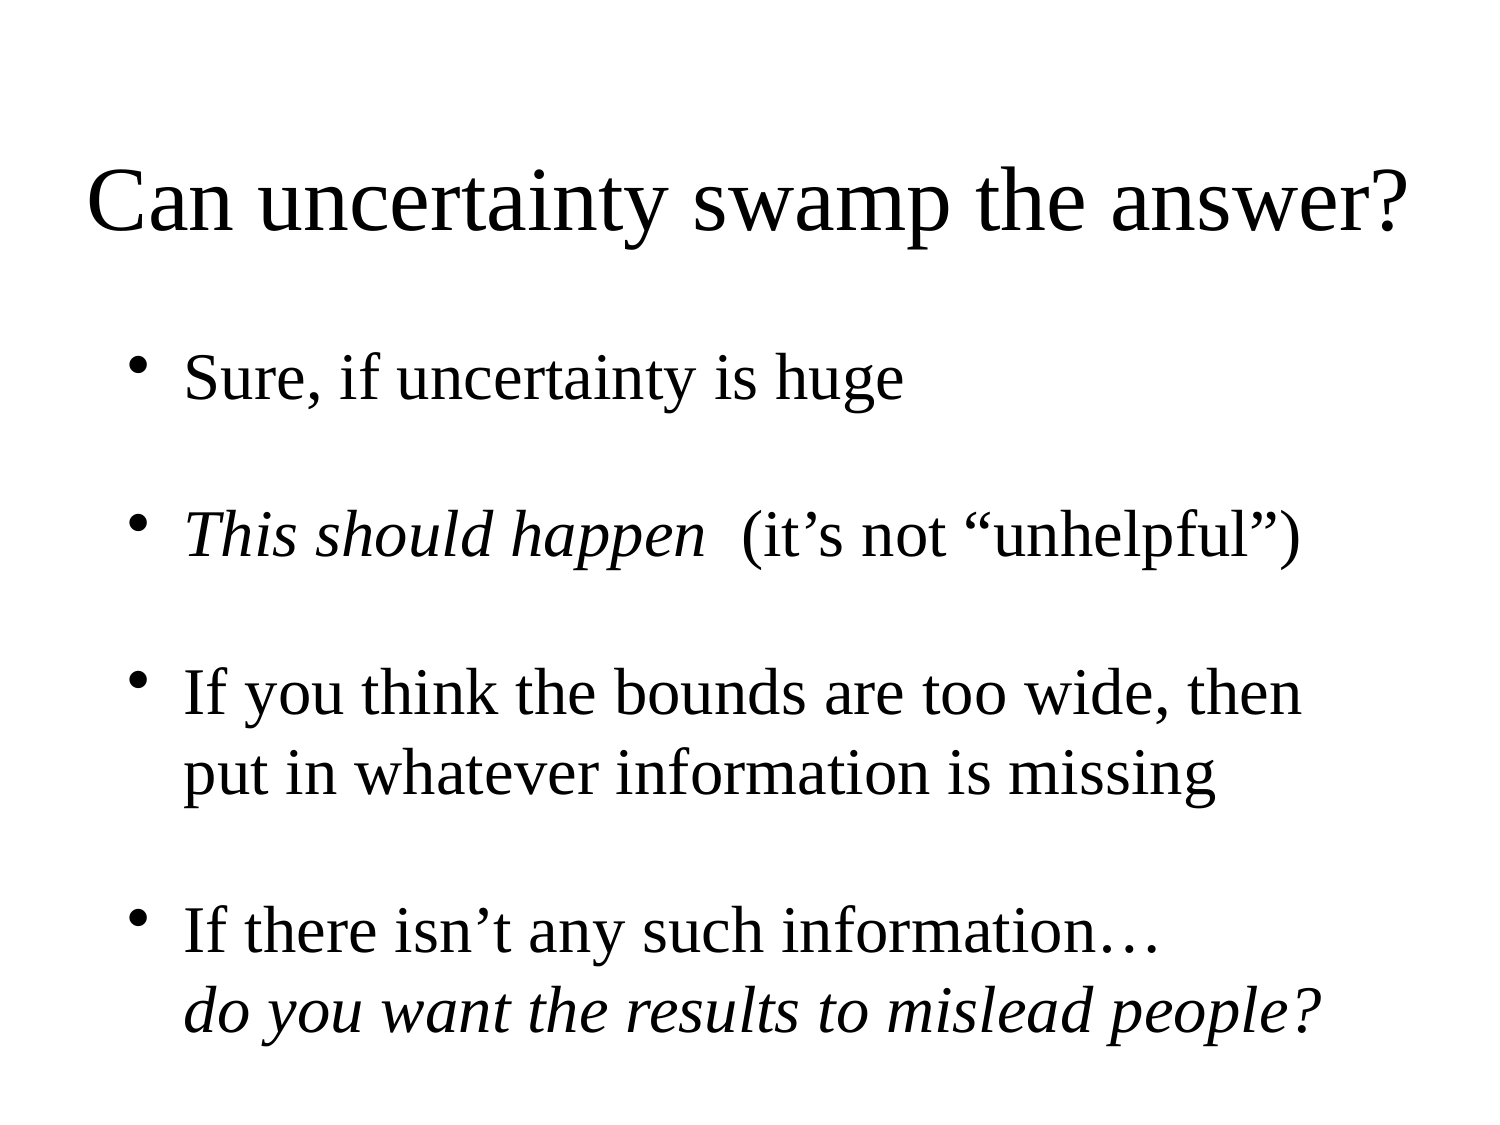

# Can uncertainty swamp the answer?
Sure, if uncertainty is huge

This should happen  (it’s not “unhelpful”)

If you think the bounds are too wide, then put in whatever information is missing

If there isn’t any such information…             do you want the results to mislead people?